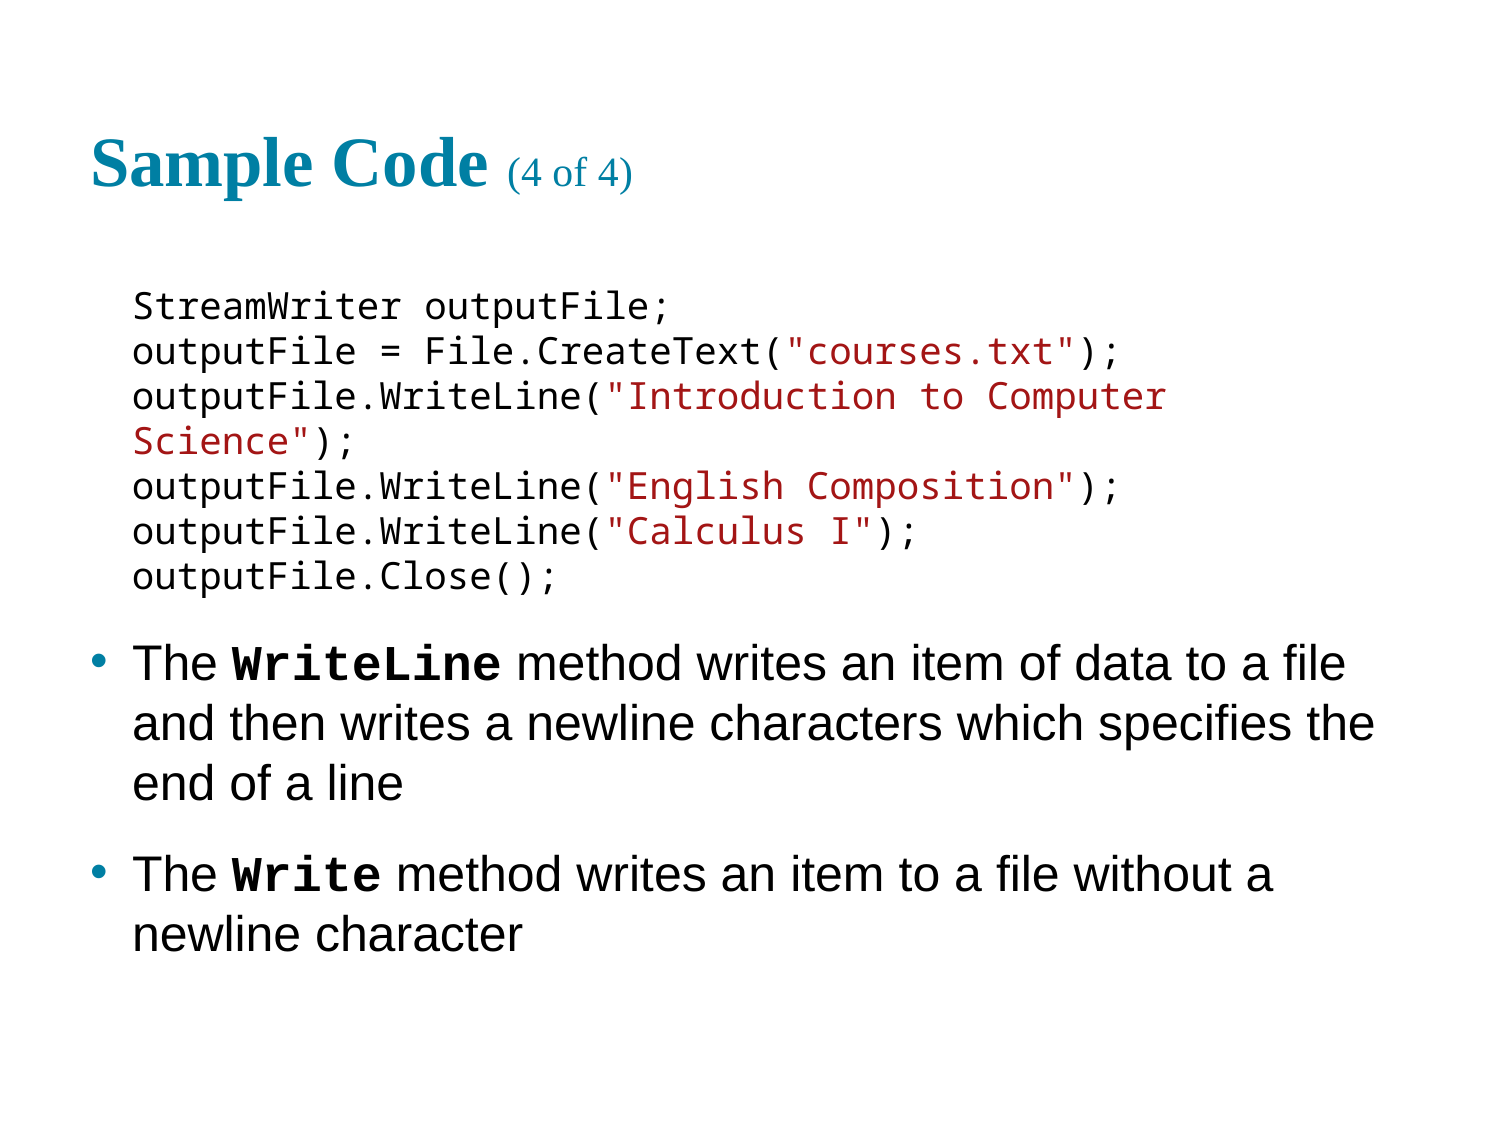

# Sample Code (4 of 4)
StreamWriter outputFile;
outputFile = File.CreateText("courses.txt");
outputFile.WriteLine("Introduction to Computer Science");
outputFile.WriteLine("English Composition");
outputFile.WriteLine("Calculus I");
outputFile.Close();
The WriteLine method writes an item of data to a file and then writes a newline characters which specifies the end of a line
The Write method writes an item to a file without a newline character